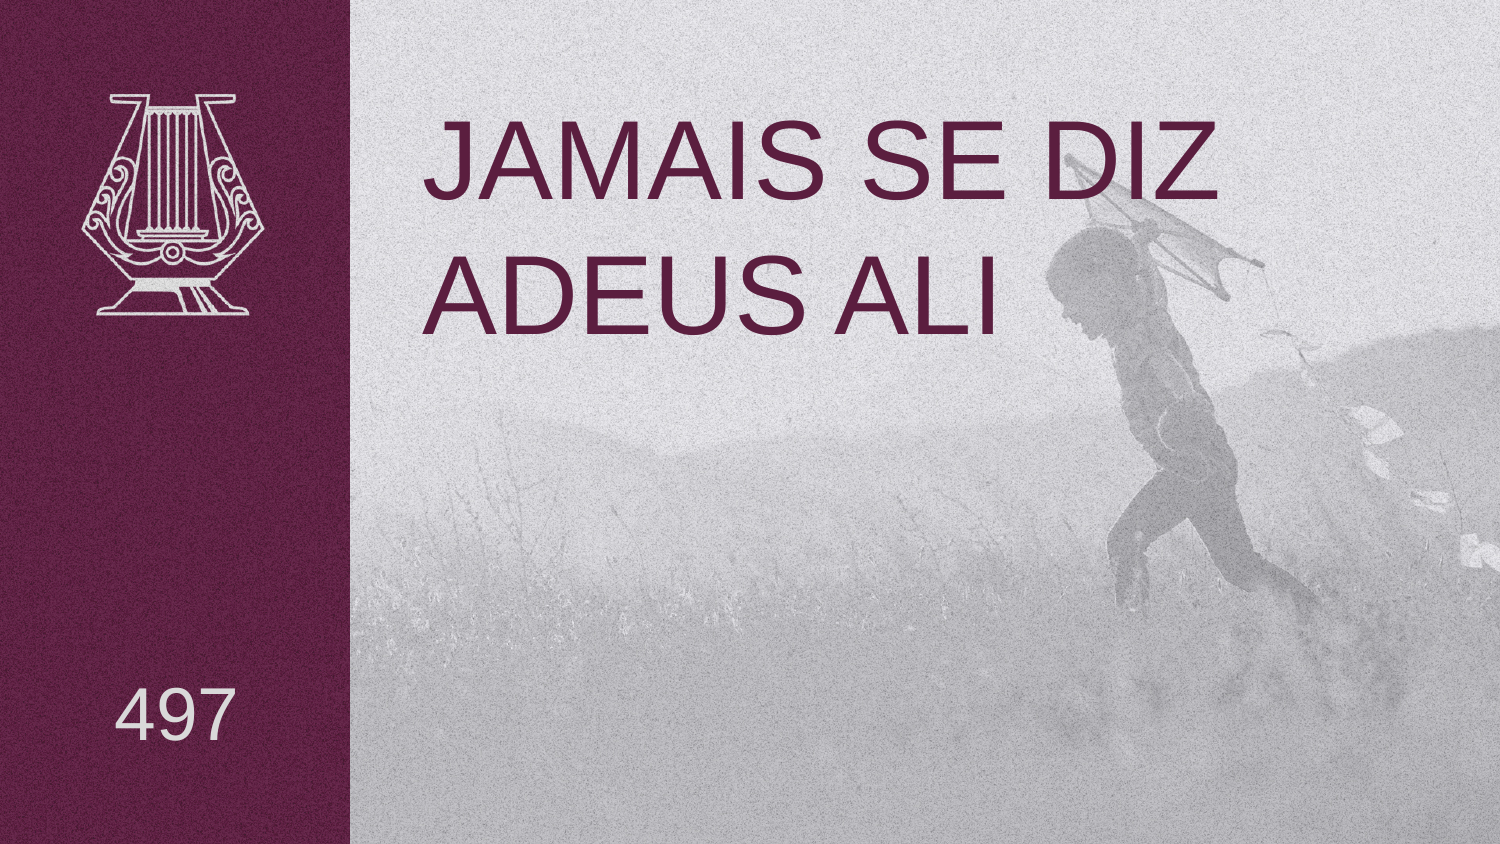

# JAMAIS SE DIZ ADEUS ALI
497